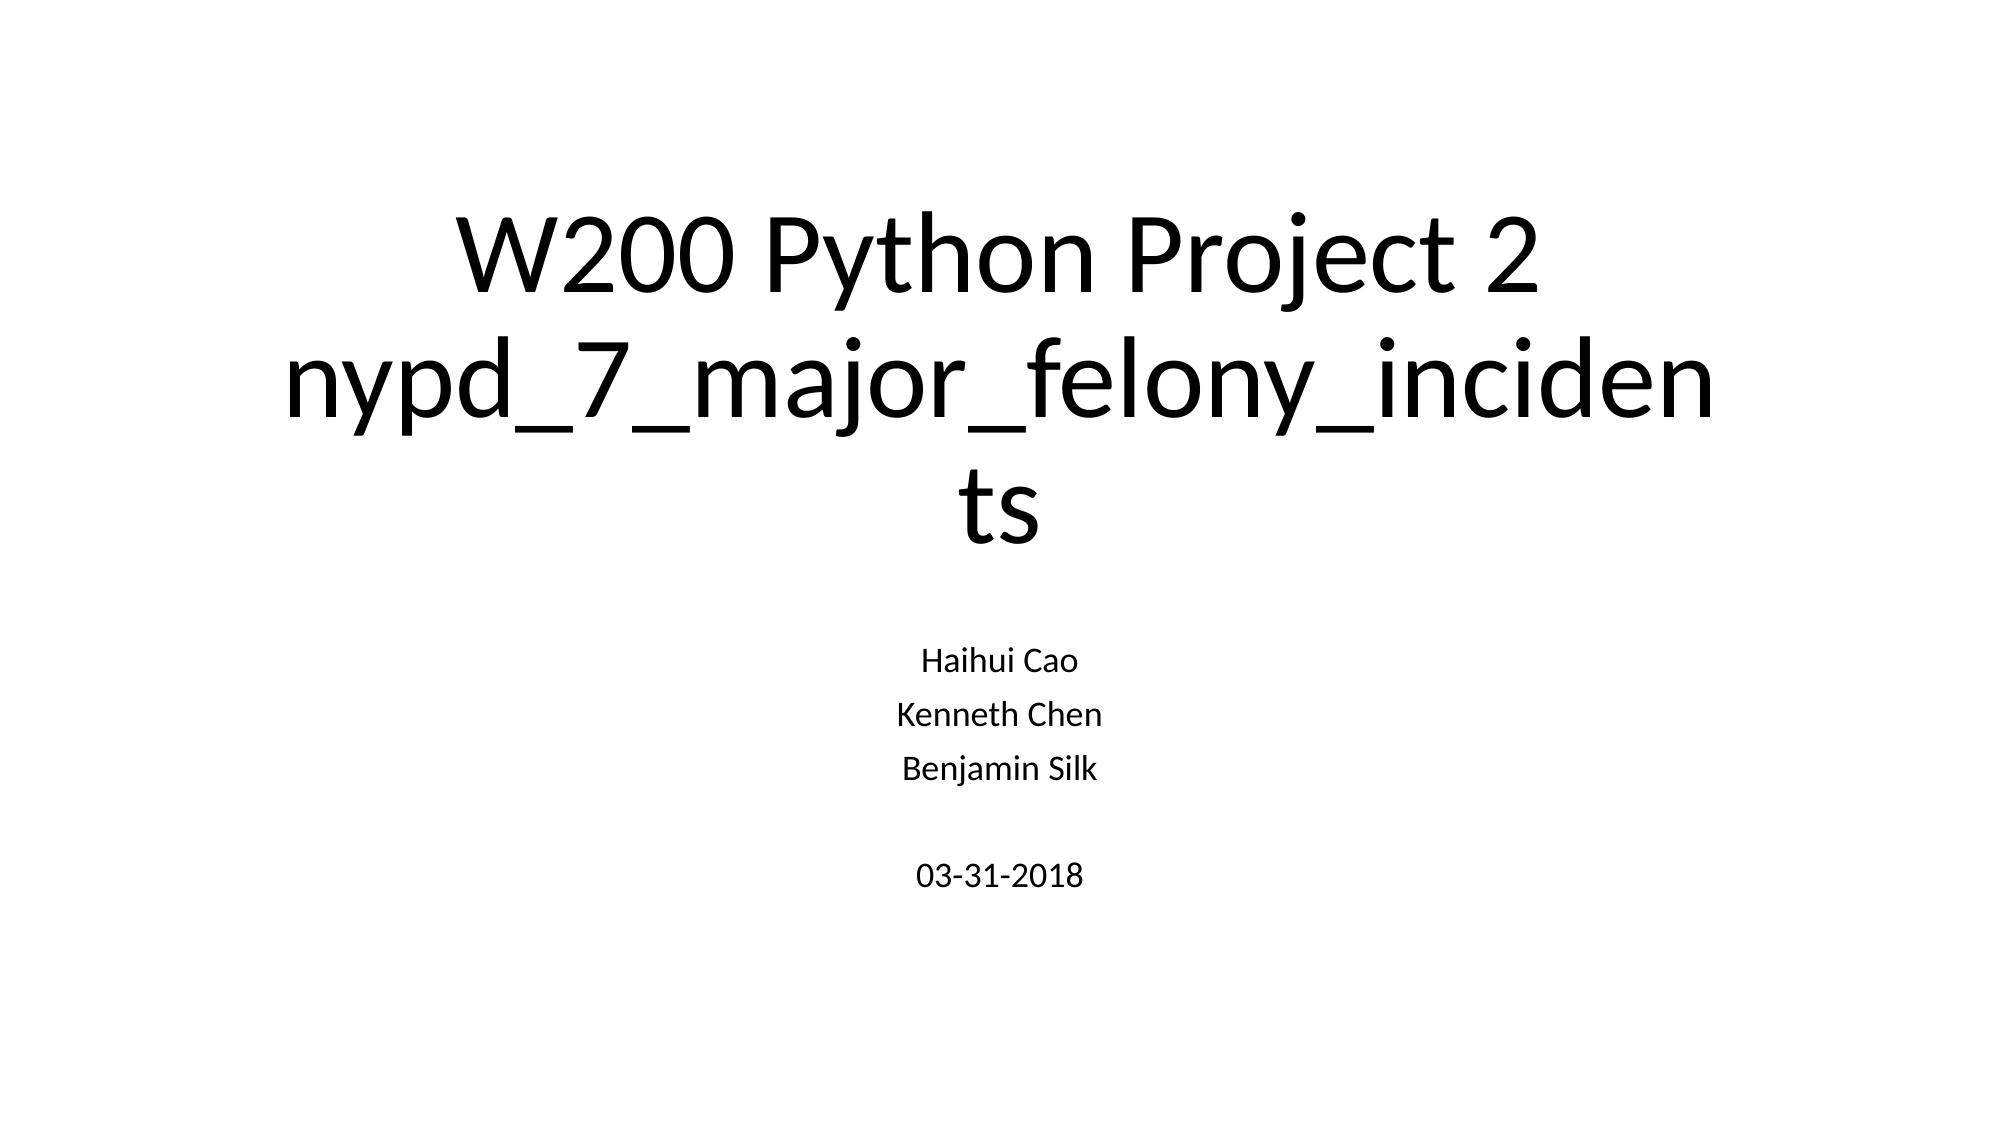

# W200 Python Project 2 nypd_7_major_felony_incidents
Haihui Cao
Kenneth Chen
Benjamin Silk

03-31-2018